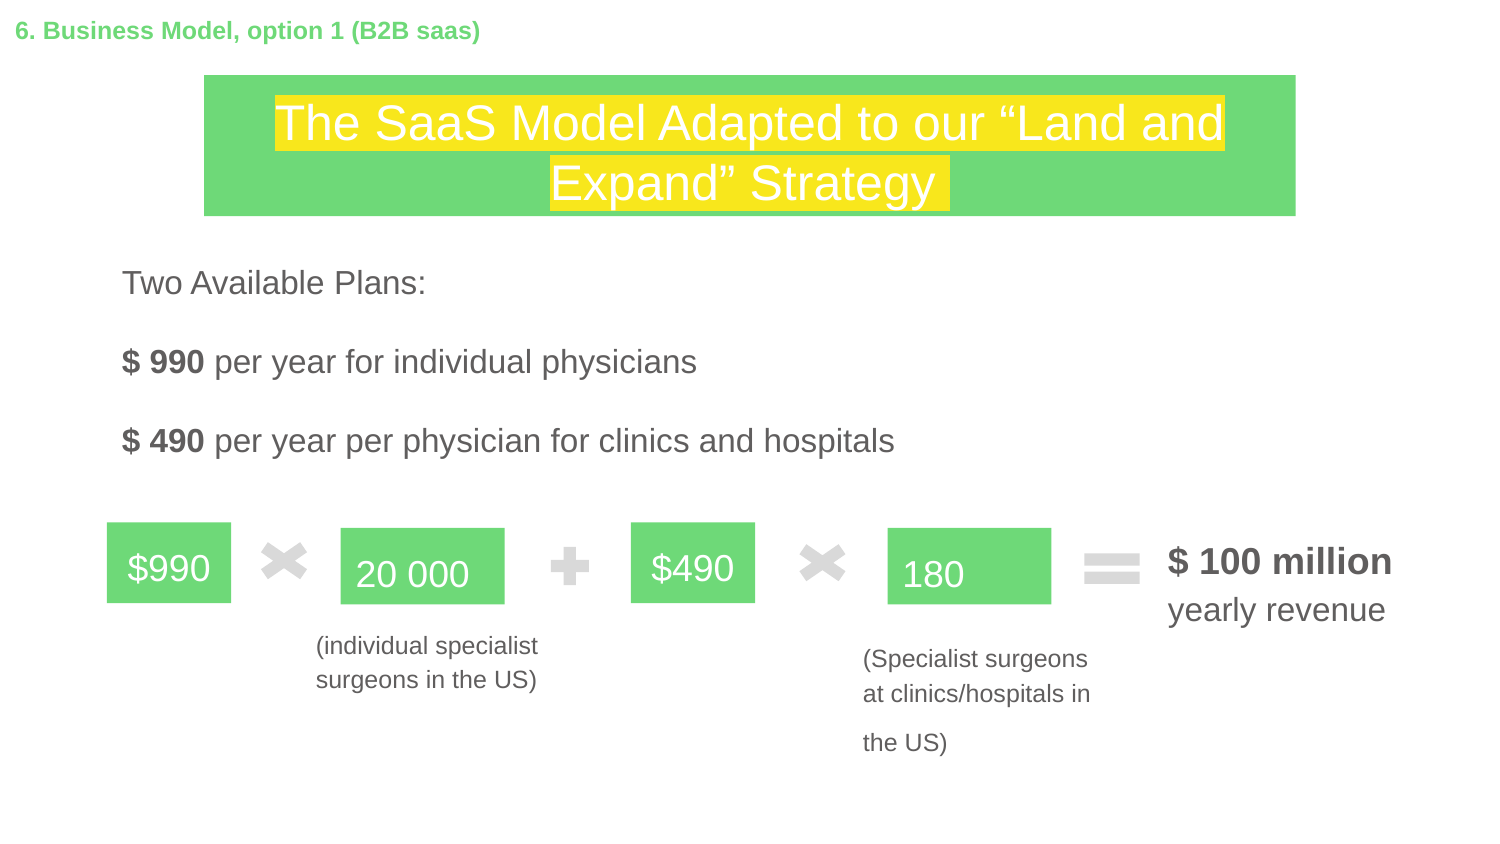

6. Business Model, option 1 (B2B saas)
# The SaaS Model Adapted to our “Land and Expand” Strategy
Two Available Plans:
$ 990 per year for individual physicians
$ 490 per year per physician for clinics and hospitals
$ 100 million yearly revenue
$990
$490
20 000
180 000

(individual specialist surgeons in the US)
(Specialist surgeons at clinics/hospitals in the US)